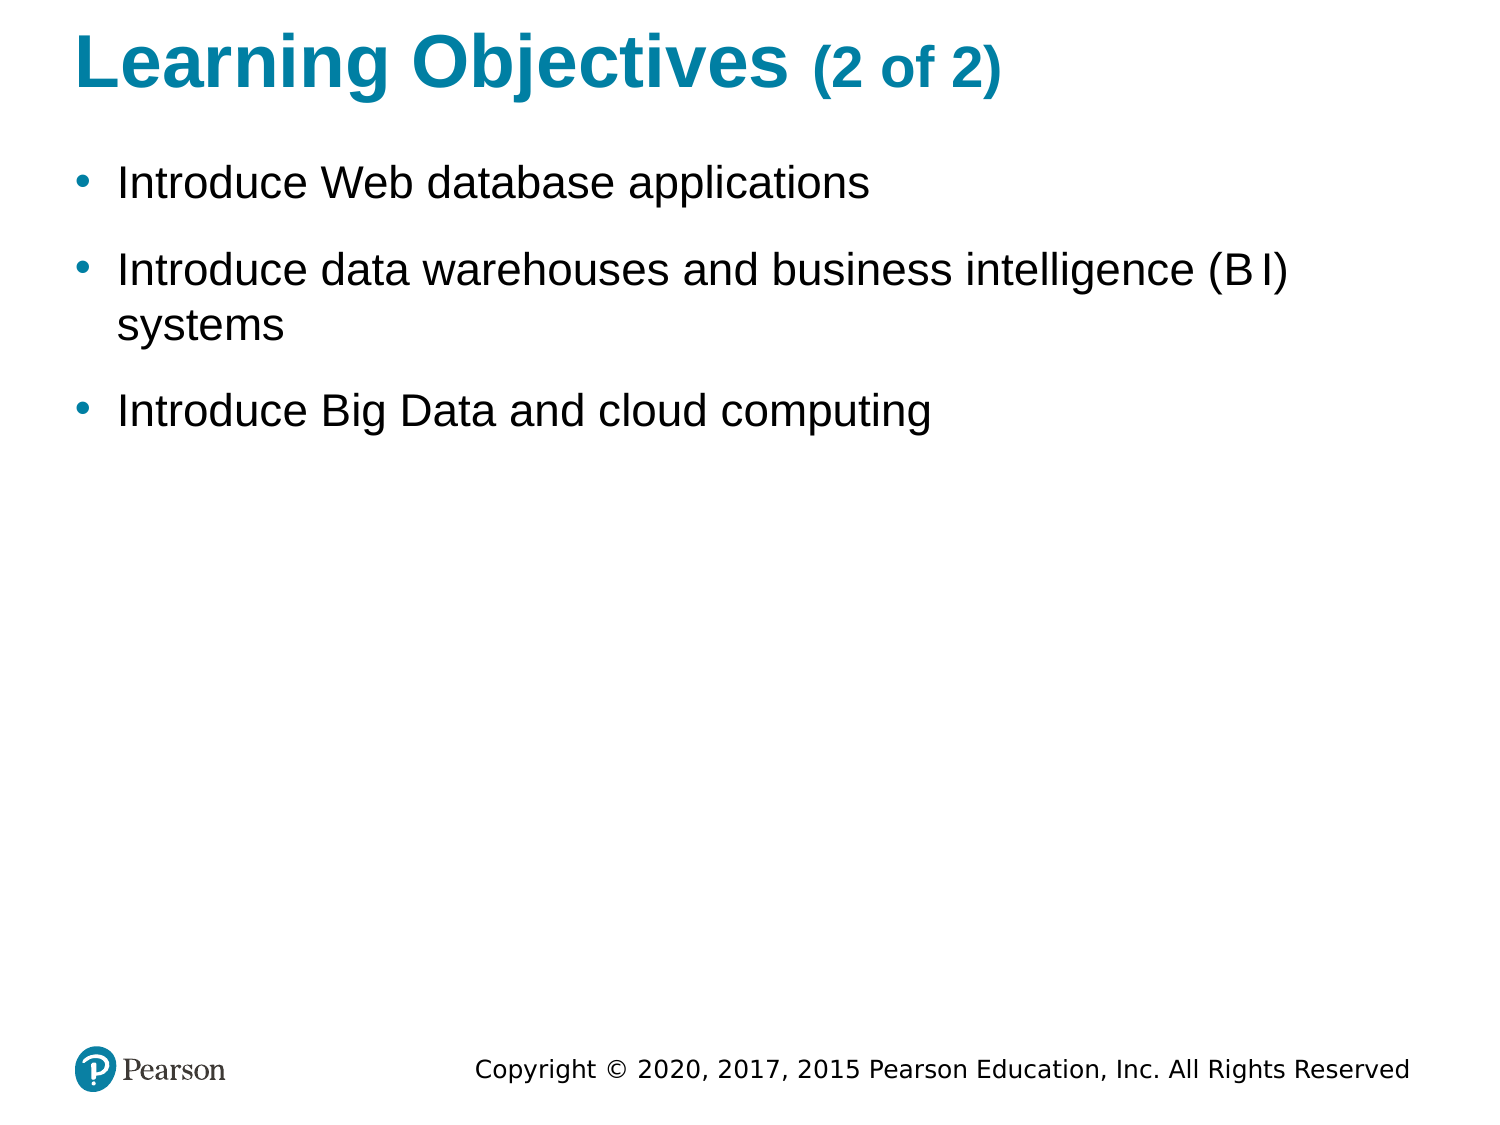

# Learning Objectives (2 of 2)
Introduce Web database applications
Introduce data warehouses and business intelligence (B I) systems
Introduce Big Data and cloud computing